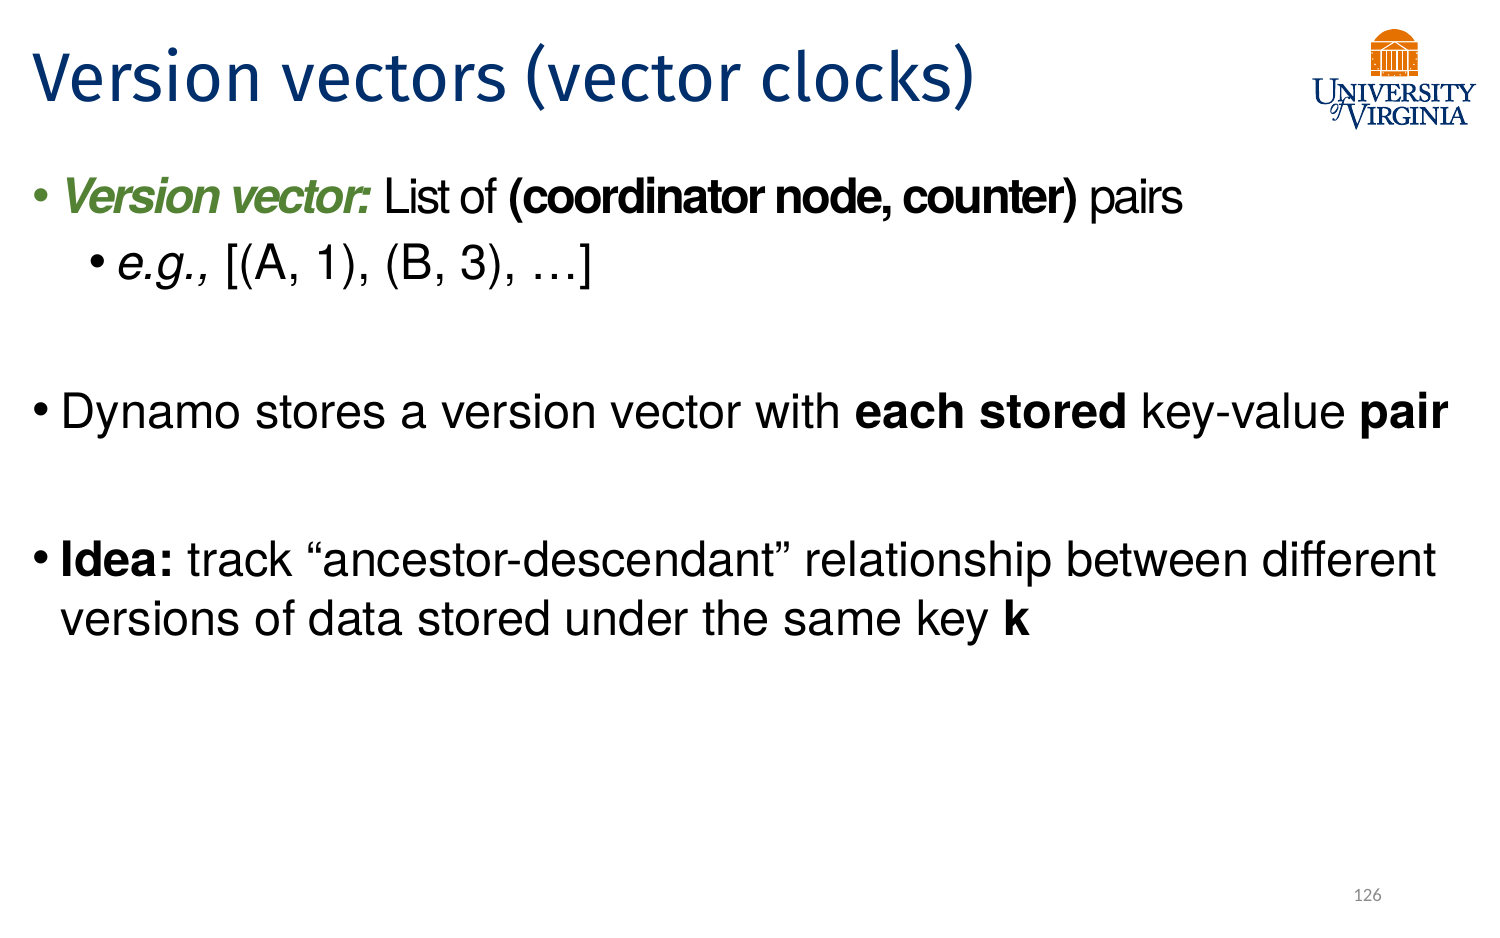

# Version vectors (vector clocks)
Version vector: List of (coordinator node, counter) pairs
e.g., [(A, 1), (B, 3), …]

Dynamo stores a version vector with each stored key-value pair

Idea: track “ancestor-descendant” relationship between different versions of data stored under the same key k
126